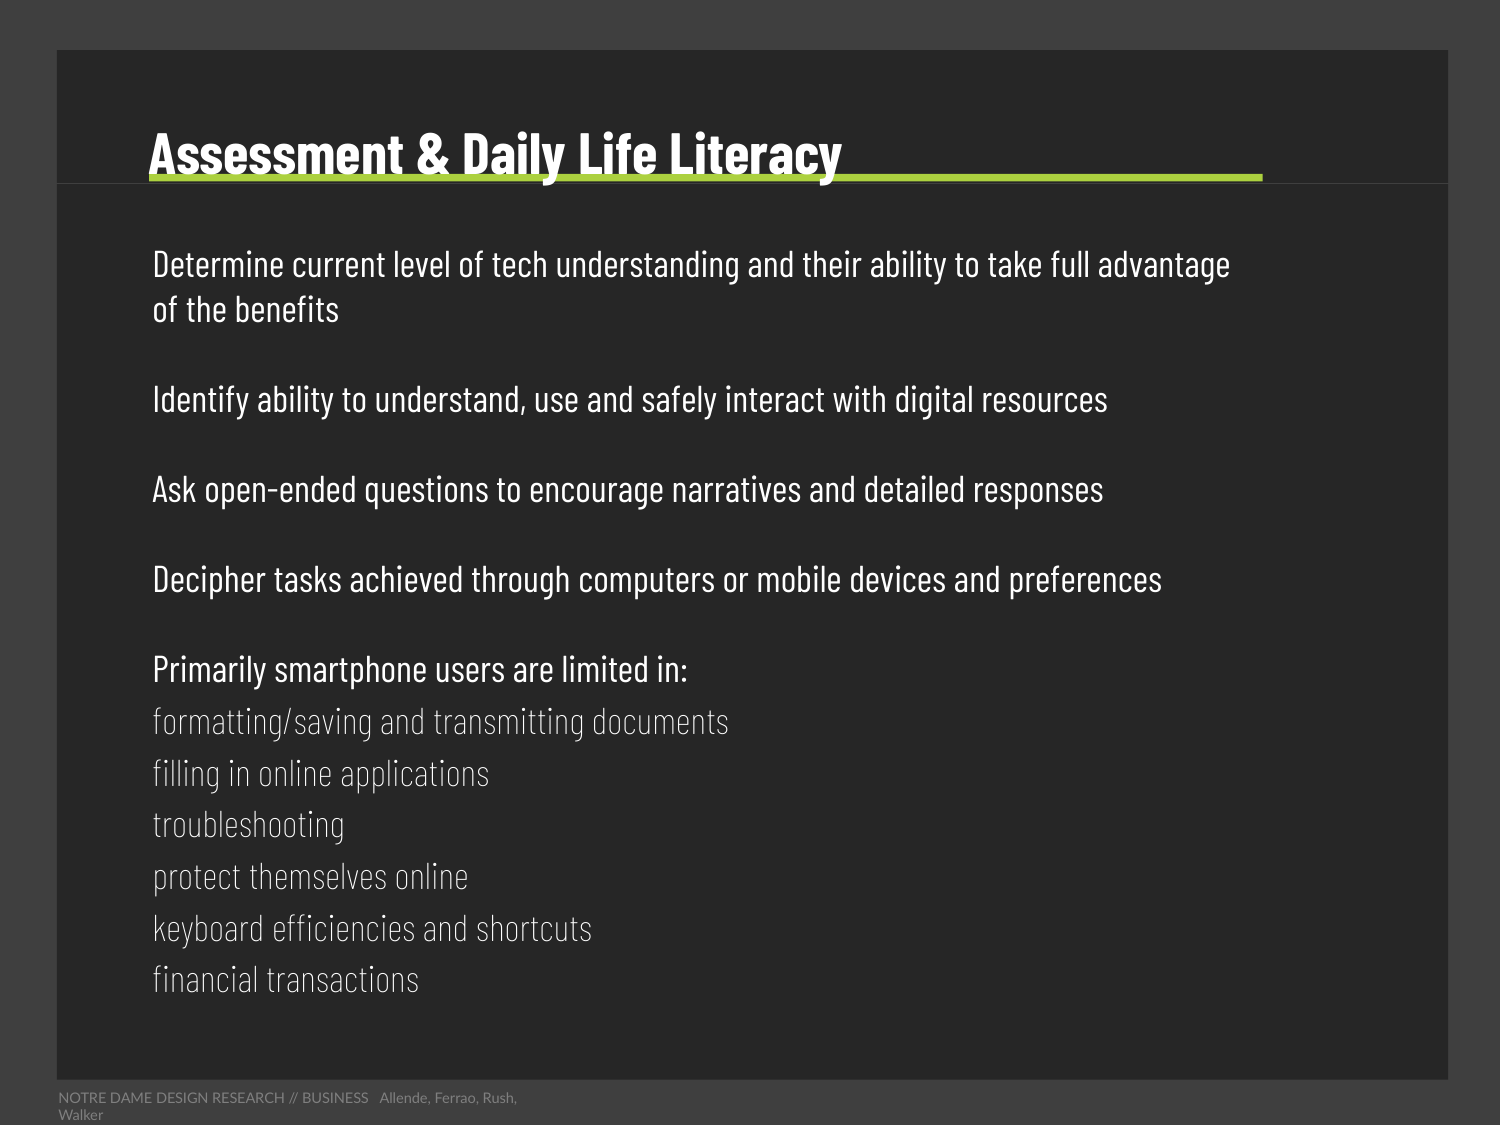

Assessment & Daily Life Literacy

Determine current level of tech understanding and their ability to take full advantage of the benefits

Identify ability to understand, use and safely interact with digital resources

Ask open-ended questions to encourage narratives and detailed responses

Decipher tasks achieved through computers or mobile devices and preferences

Primarily smartphone users are limited in:
formatting/saving and transmitting documents
filling in online applications
troubleshooting
protect themselves online
keyboard efficiencies and shortcuts
financial transactions